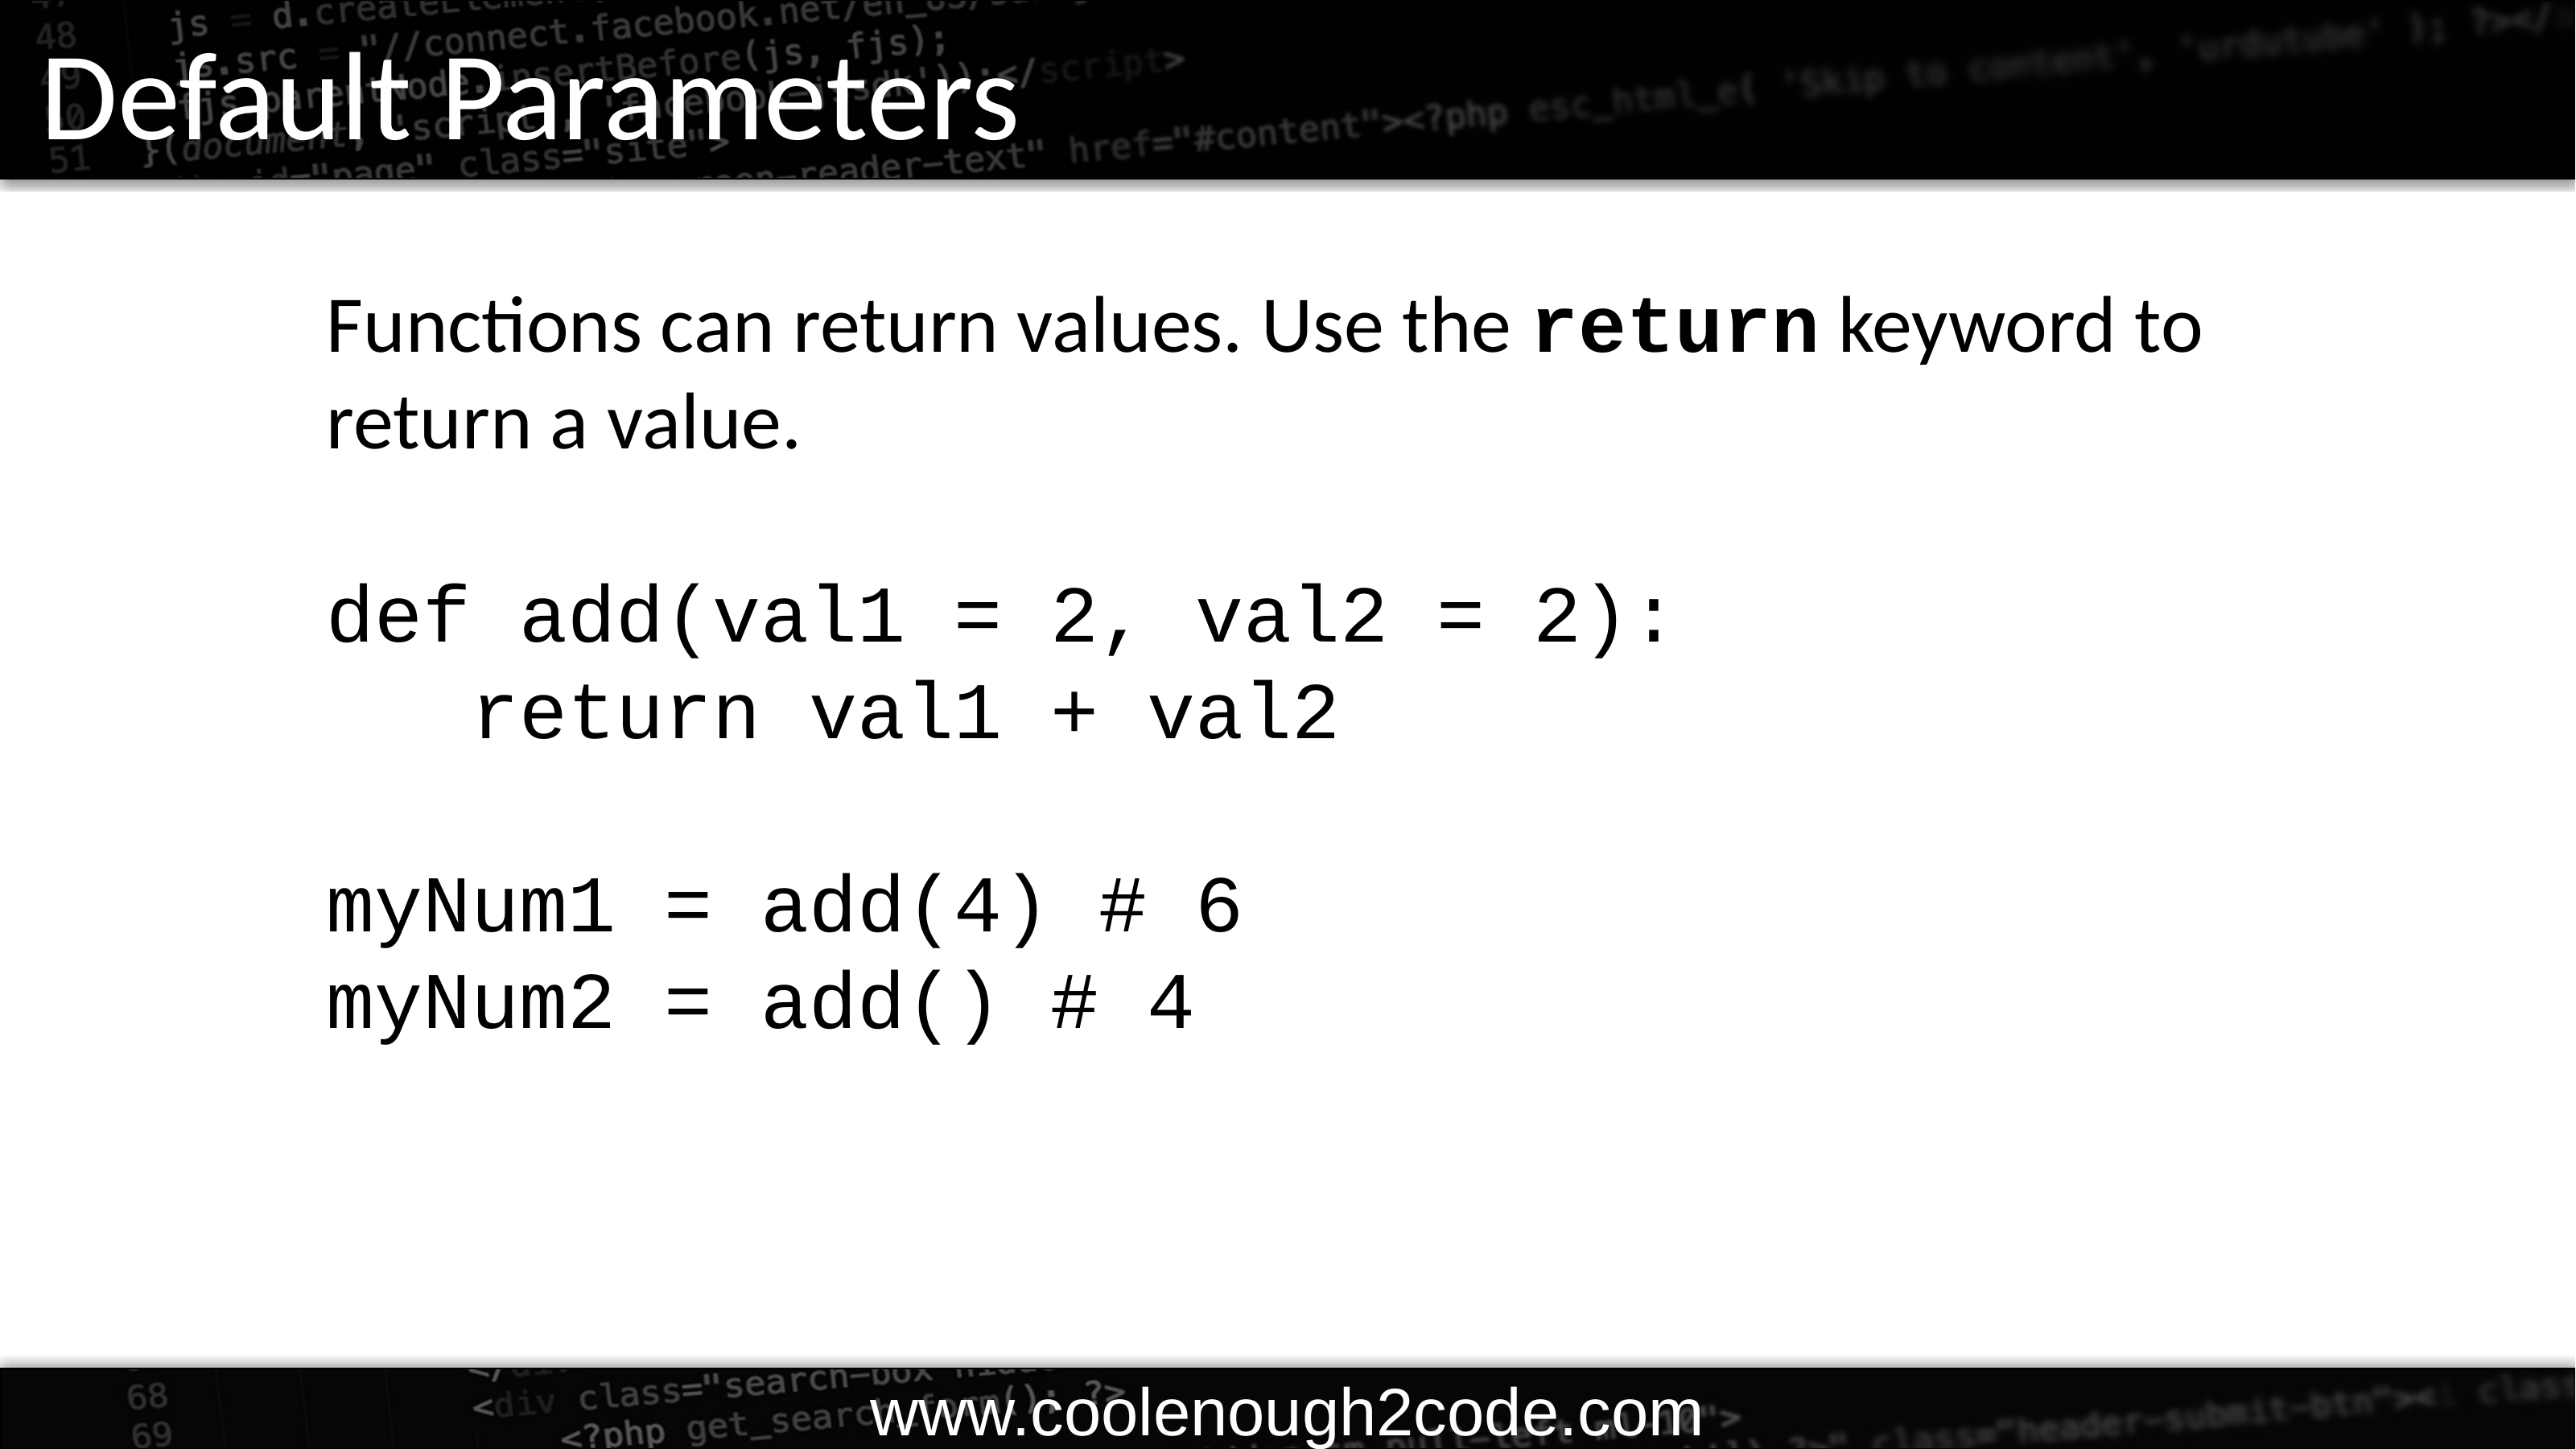

Default Parameters
Functions can return values. Use the return keyword to return a value.

def add(val1 = 2, val2 = 2):
   return val1 + val2

myNum1 = add(4) # 6
myNum2 = add() # 4

www.coolenough2code.com